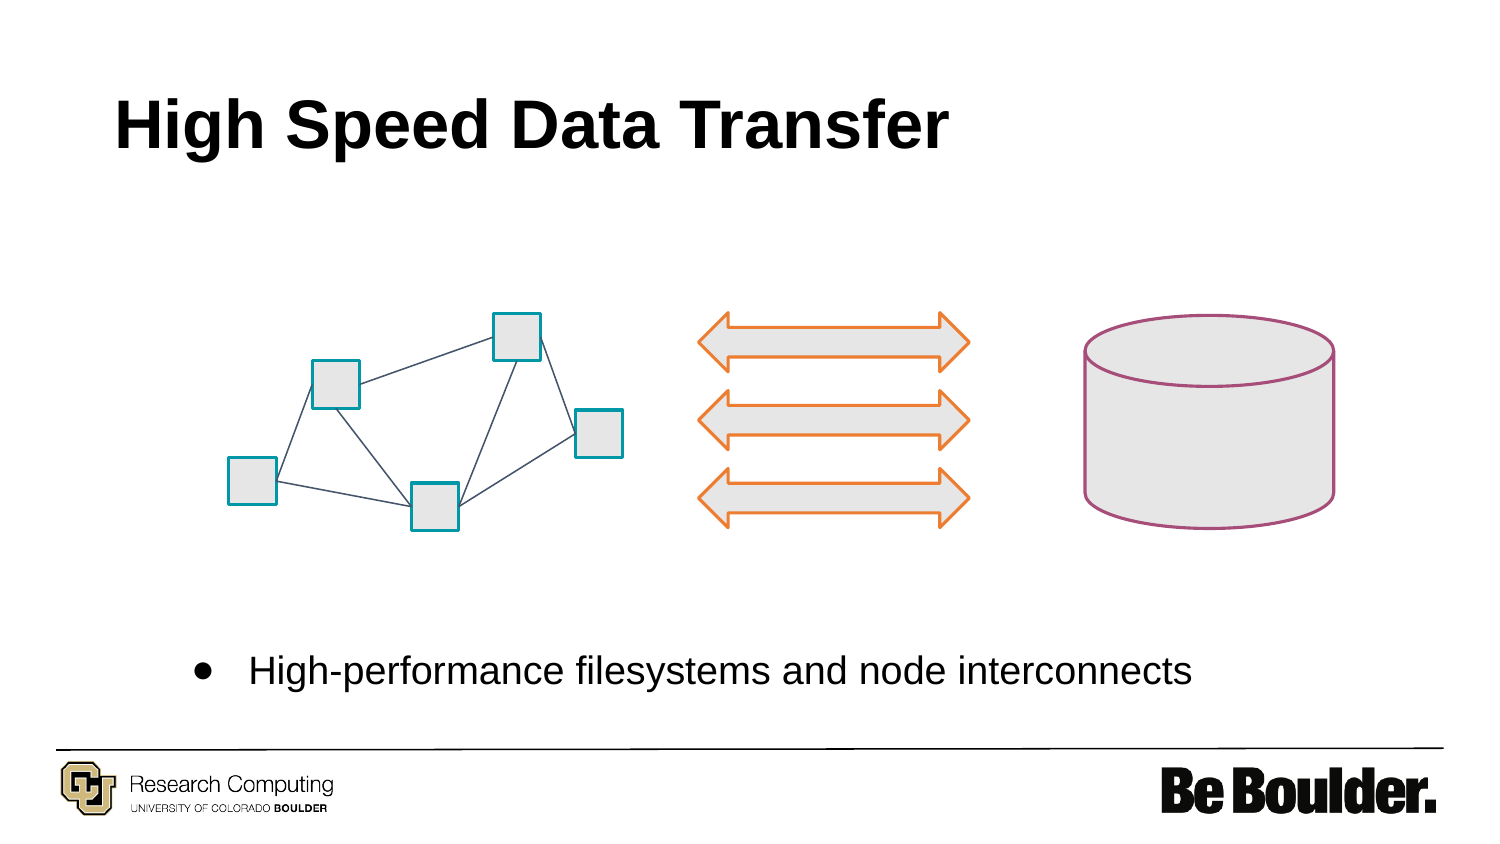

# High Speed Data Transfer

High-performance filesystems and node interconnects